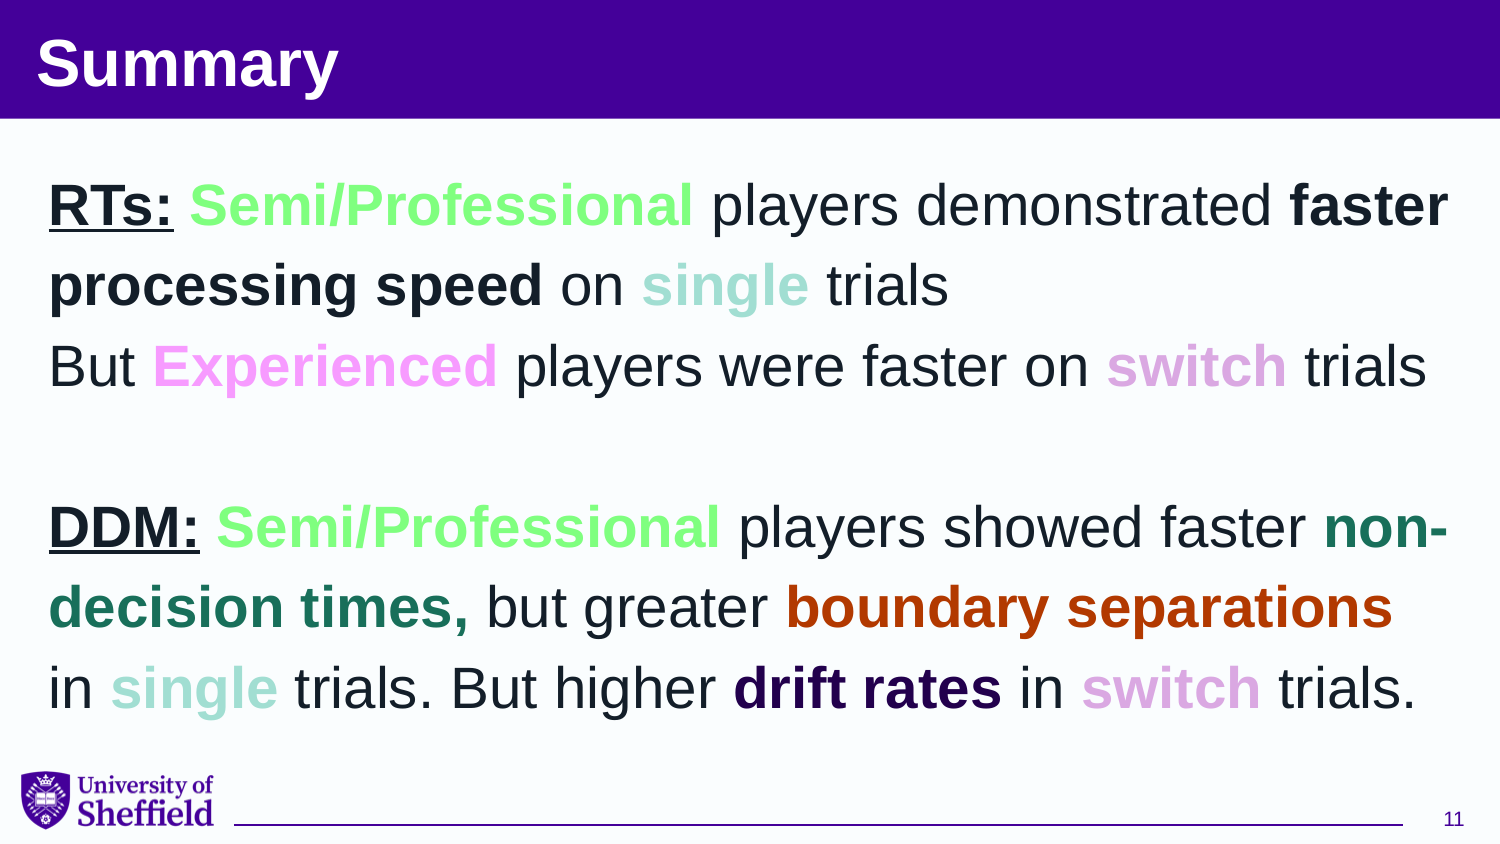

# Summary
RTs: Semi/Professional players demonstrated faster processing speed on single trials
But Experienced players were faster on switch trials

DDM: Semi/Professional players showed faster non-decision times, but greater boundary separations in single trials. But higher drift rates in switch trials.
11